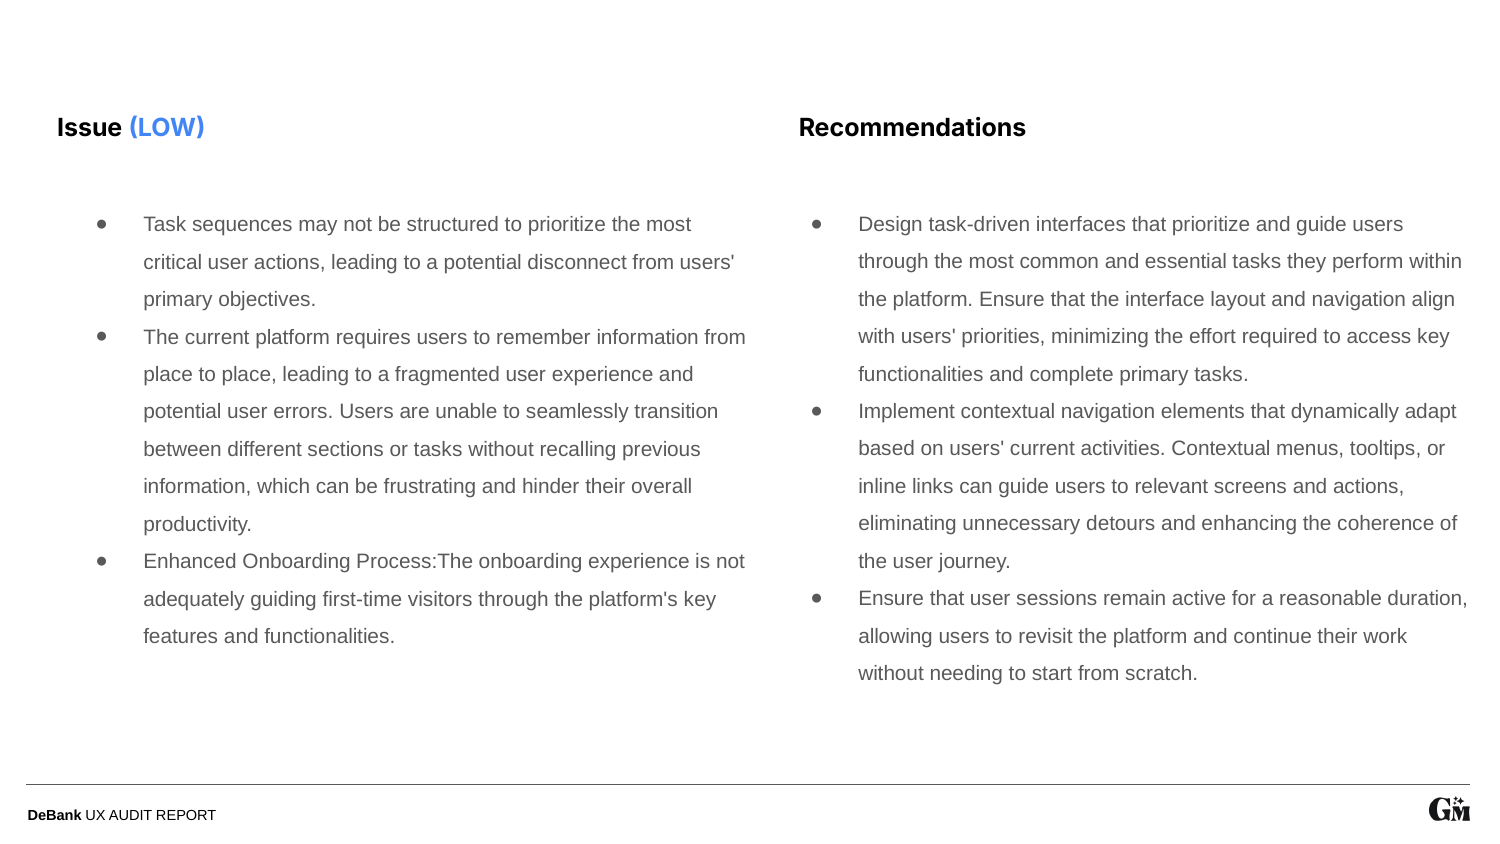

Recommendations
Issue (LOW)
Design task-driven interfaces that prioritize and guide users through the most common and essential tasks they perform within the platform. Ensure that the interface layout and navigation align with users' priorities, minimizing the effort required to access key functionalities and complete primary tasks.
Implement contextual navigation elements that dynamically adapt based on users' current activities. Contextual menus, tooltips, or inline links can guide users to relevant screens and actions, eliminating unnecessary detours and enhancing the coherence of the user journey.
Ensure that user sessions remain active for a reasonable duration, allowing users to revisit the platform and continue their work without needing to start from scratch.
Task sequences may not be structured to prioritize the most critical user actions, leading to a potential disconnect from users' primary objectives.
The current platform requires users to remember information from place to place, leading to a fragmented user experience and potential user errors. Users are unable to seamlessly transition between different sections or tasks without recalling previous information, which can be frustrating and hinder their overall productivity.
Enhanced Onboarding Process:The onboarding experience is not adequately guiding first-time visitors through the platform's key features and functionalities.